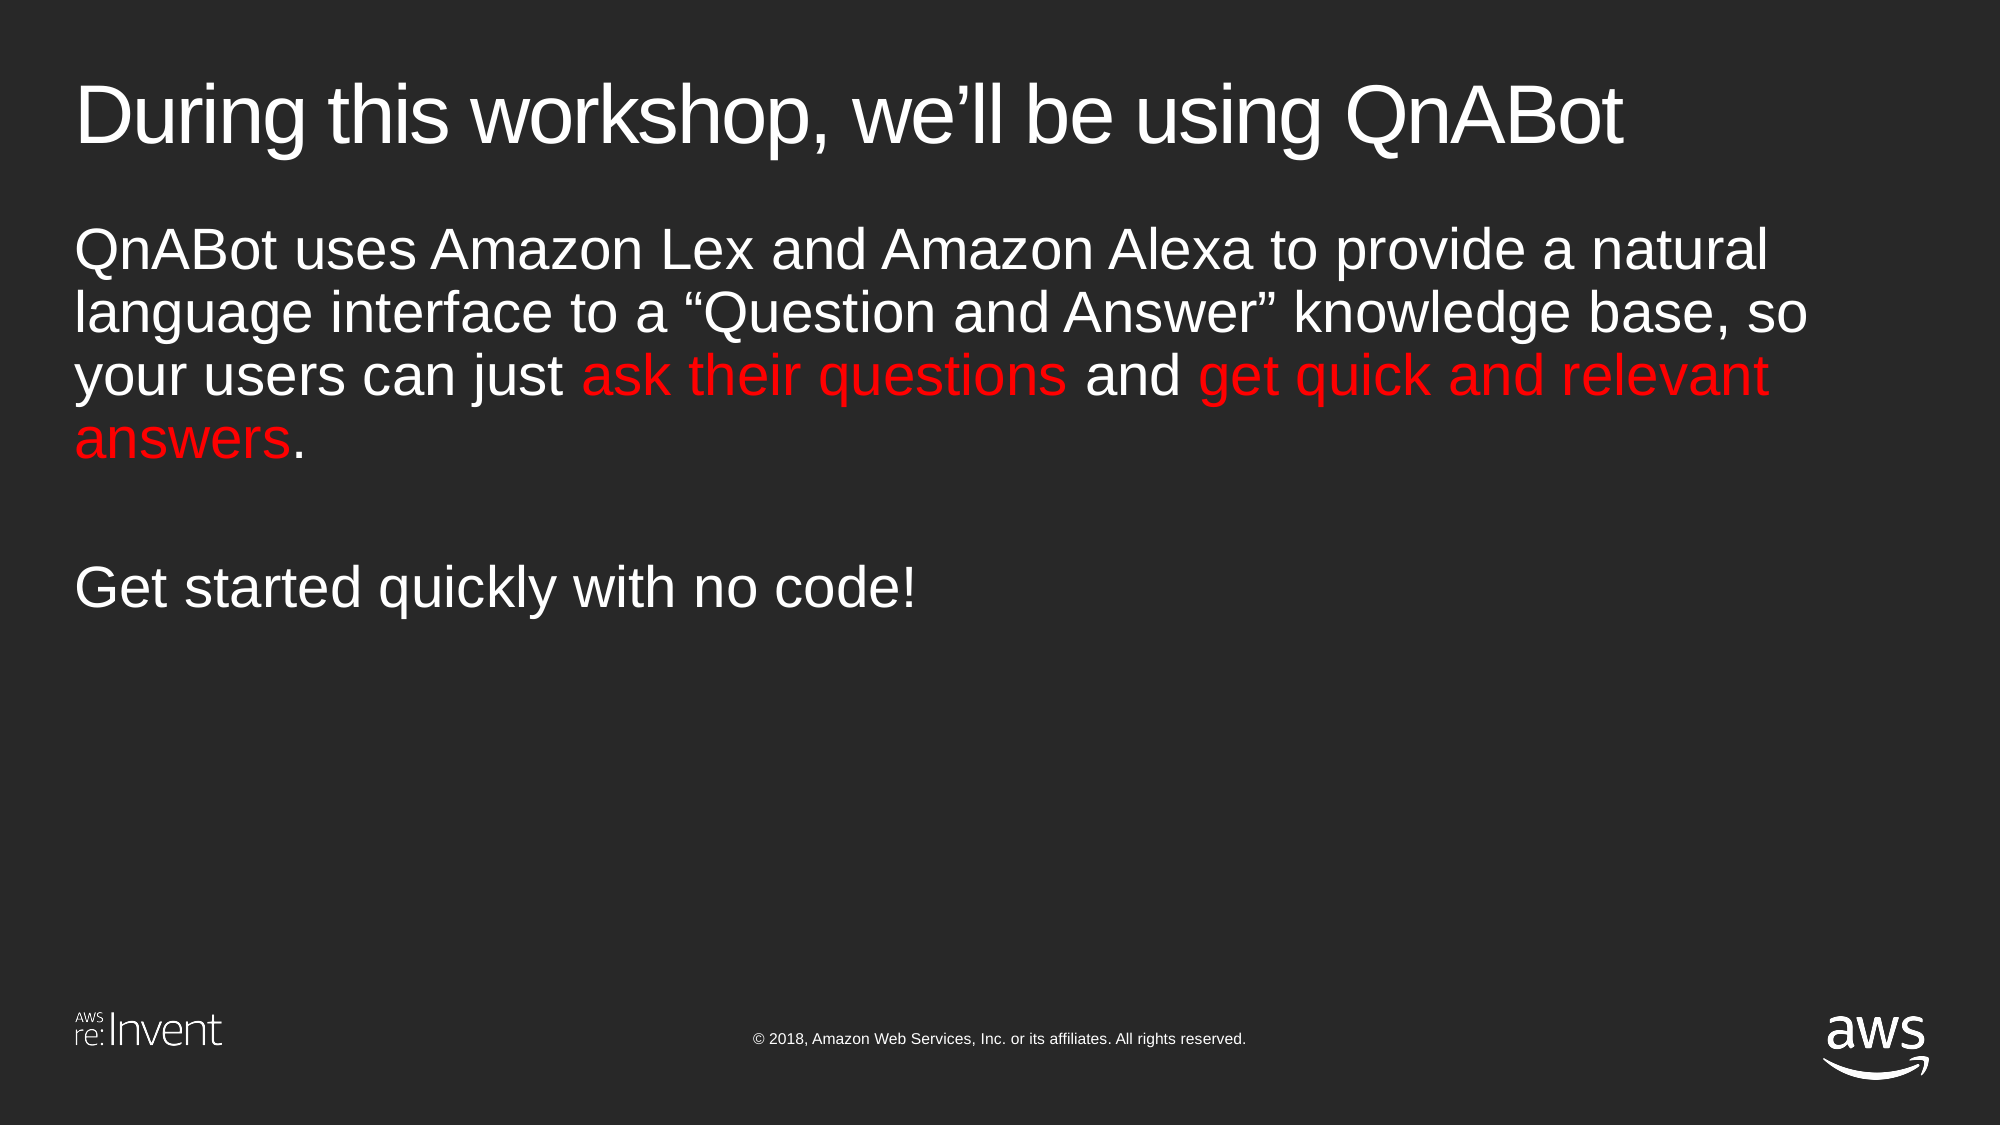

# During this workshop, we’ll be using QnABot
QnABot uses Amazon Lex and Amazon Alexa to provide a natural language interface to a “Question and Answer” knowledge base, so your users can just ask their questions and get quick and relevant answers.

Get started quickly with no code!